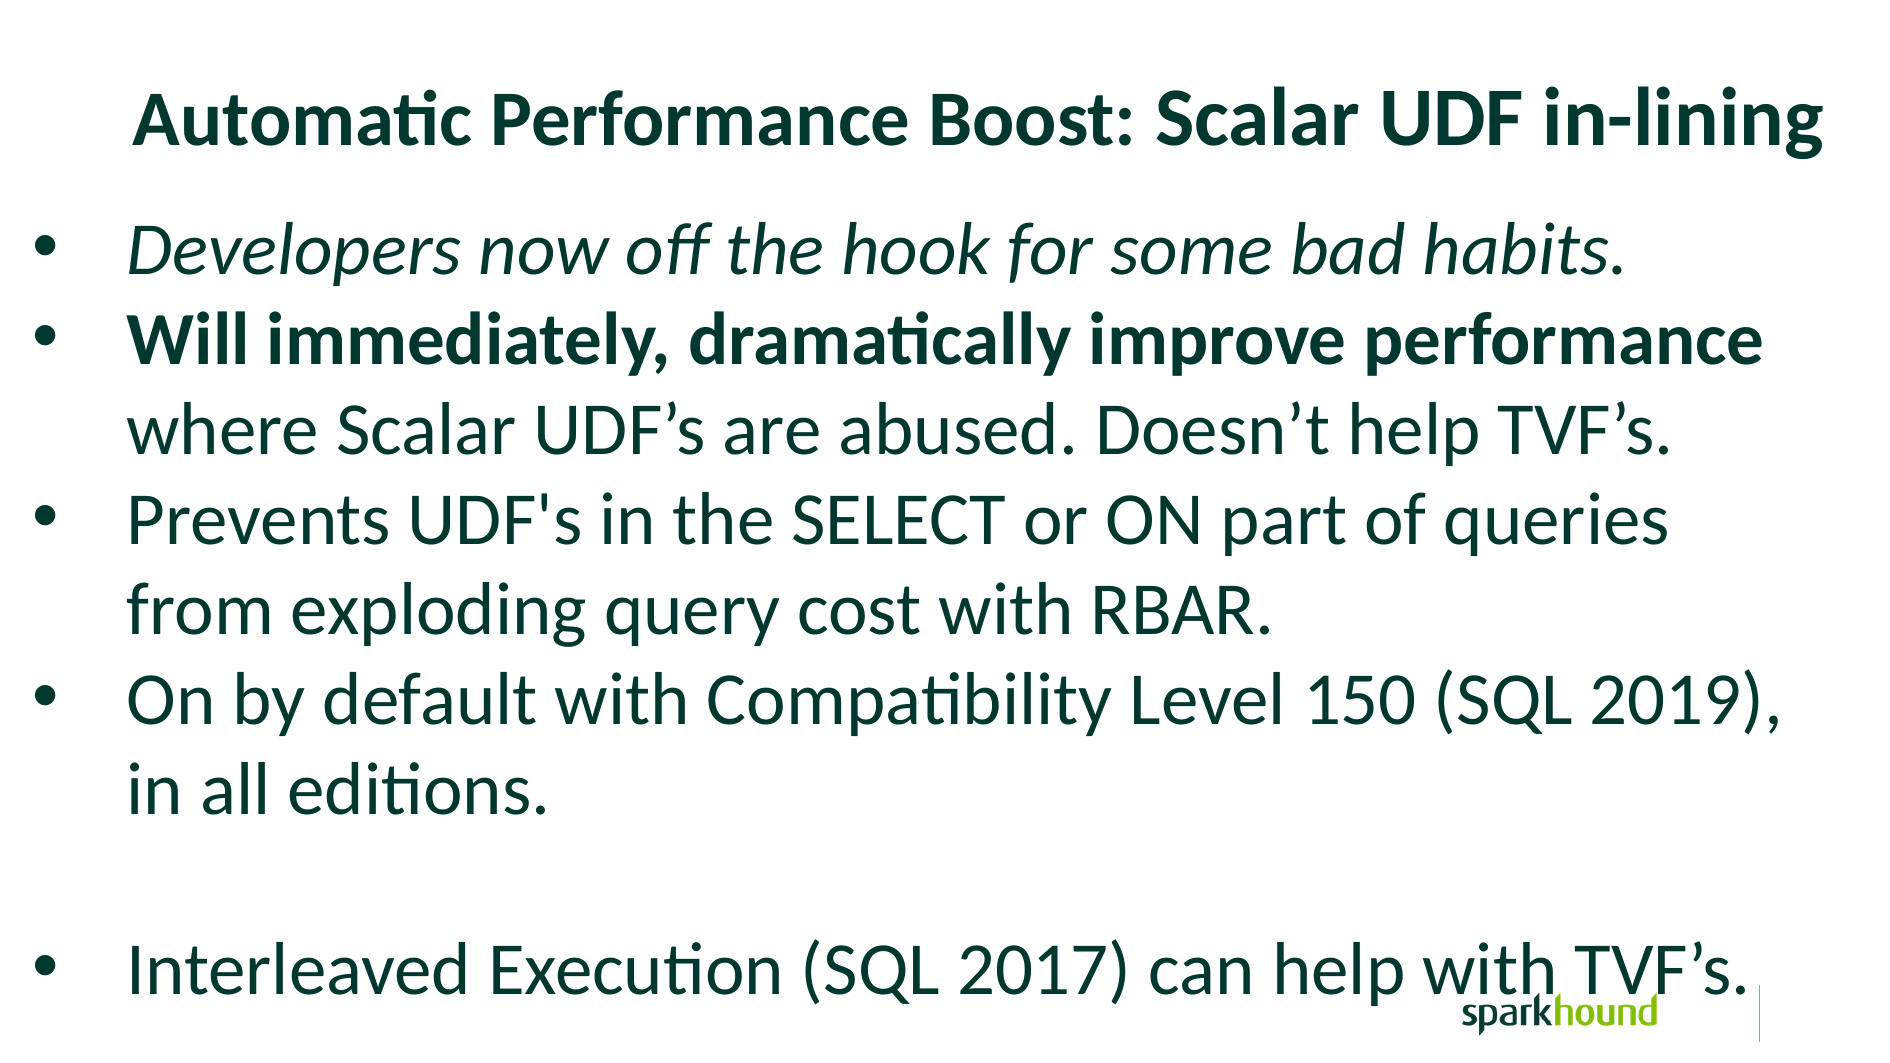

Automatic Performance Boost: Scalar UDF in-lining
Developers now off the hook for some bad habits.
Will immediately, dramatically improve performance where Scalar UDF’s are abused. Doesn’t help TVF’s.
Prevents UDF's in the SELECT or ON part of queries from exploding query cost with RBAR.
On by default with Compatibility Level 150 (SQL 2019), in all editions.

Interleaved Execution (SQL 2017) can help with TVF’s.